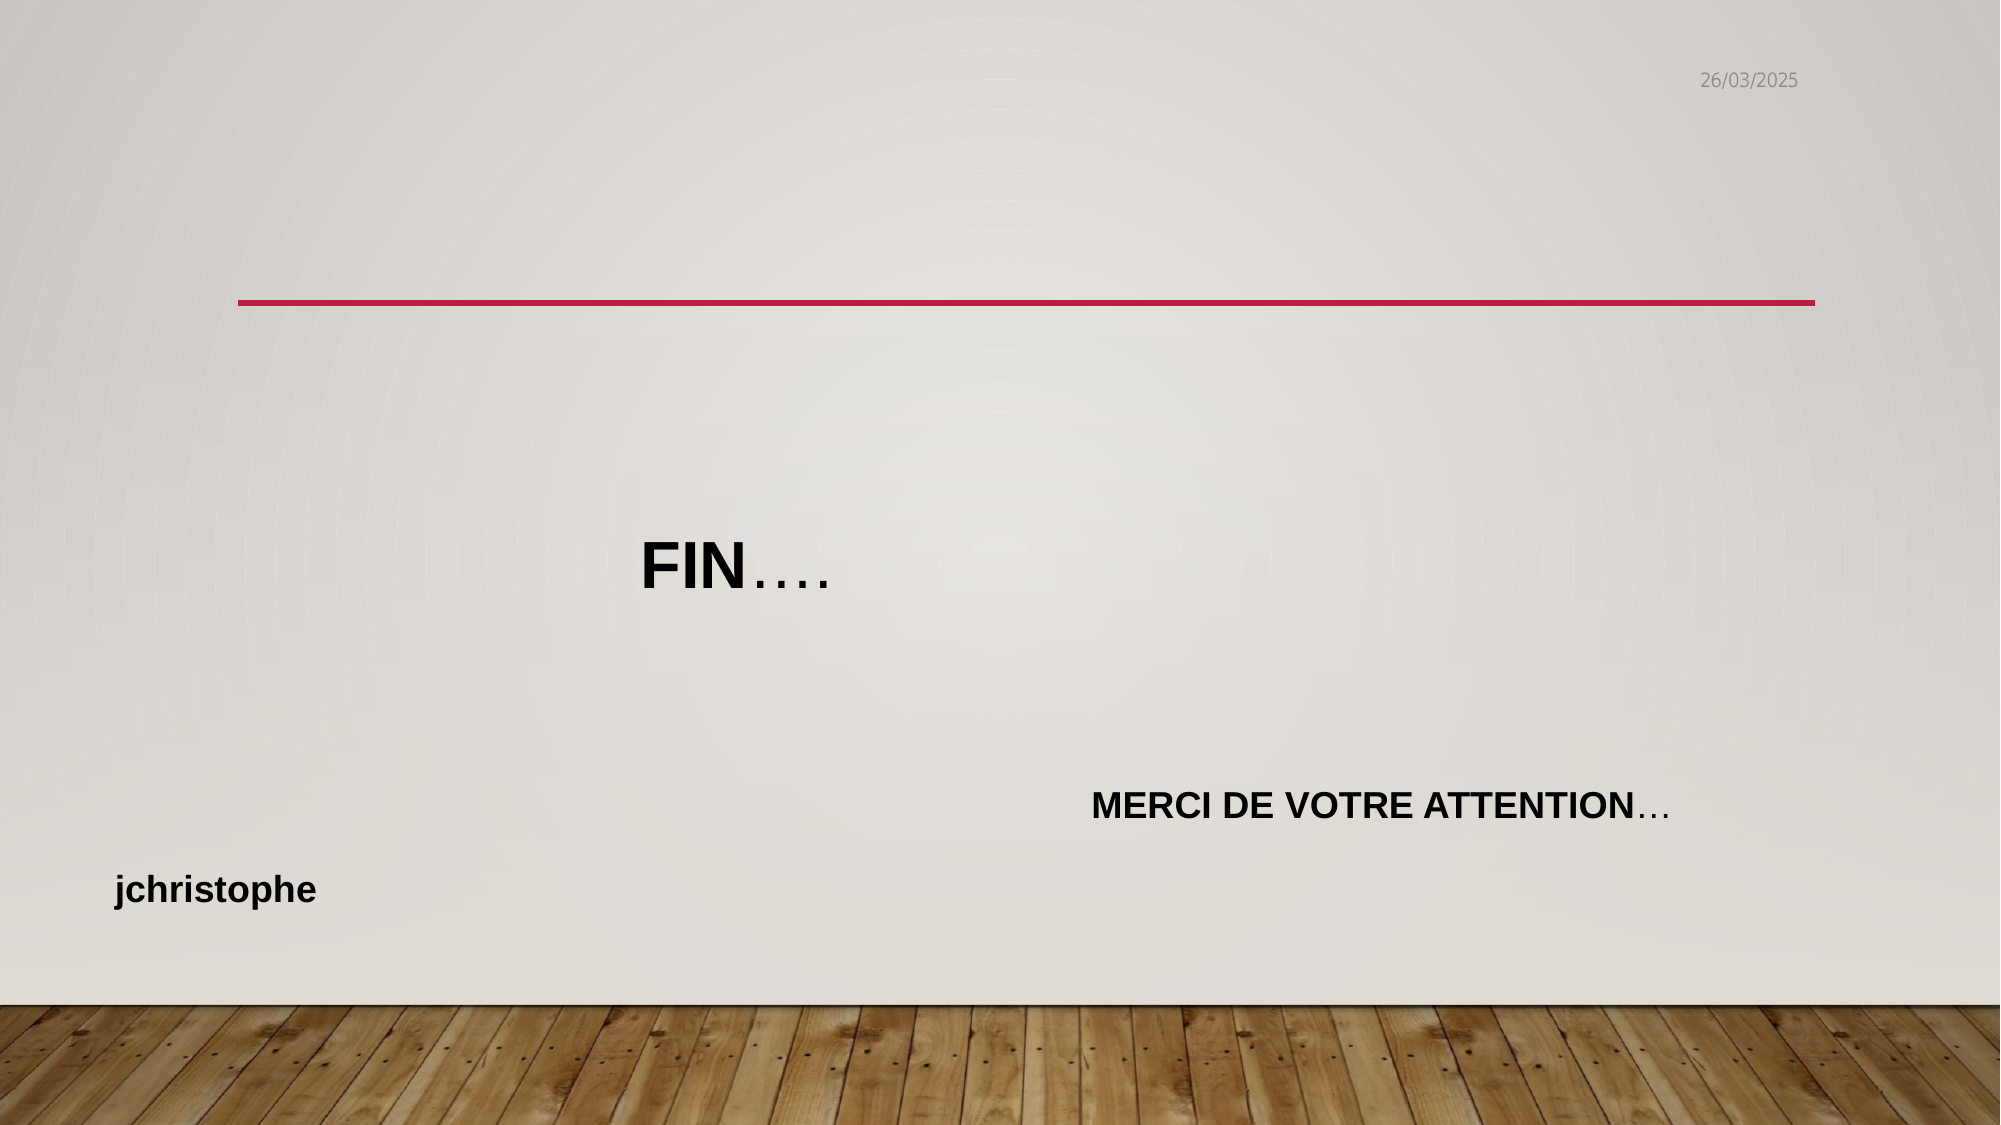

26/03/2025
# Fin….
MERCI DE VOTRE ATTENTION…
jchristophe